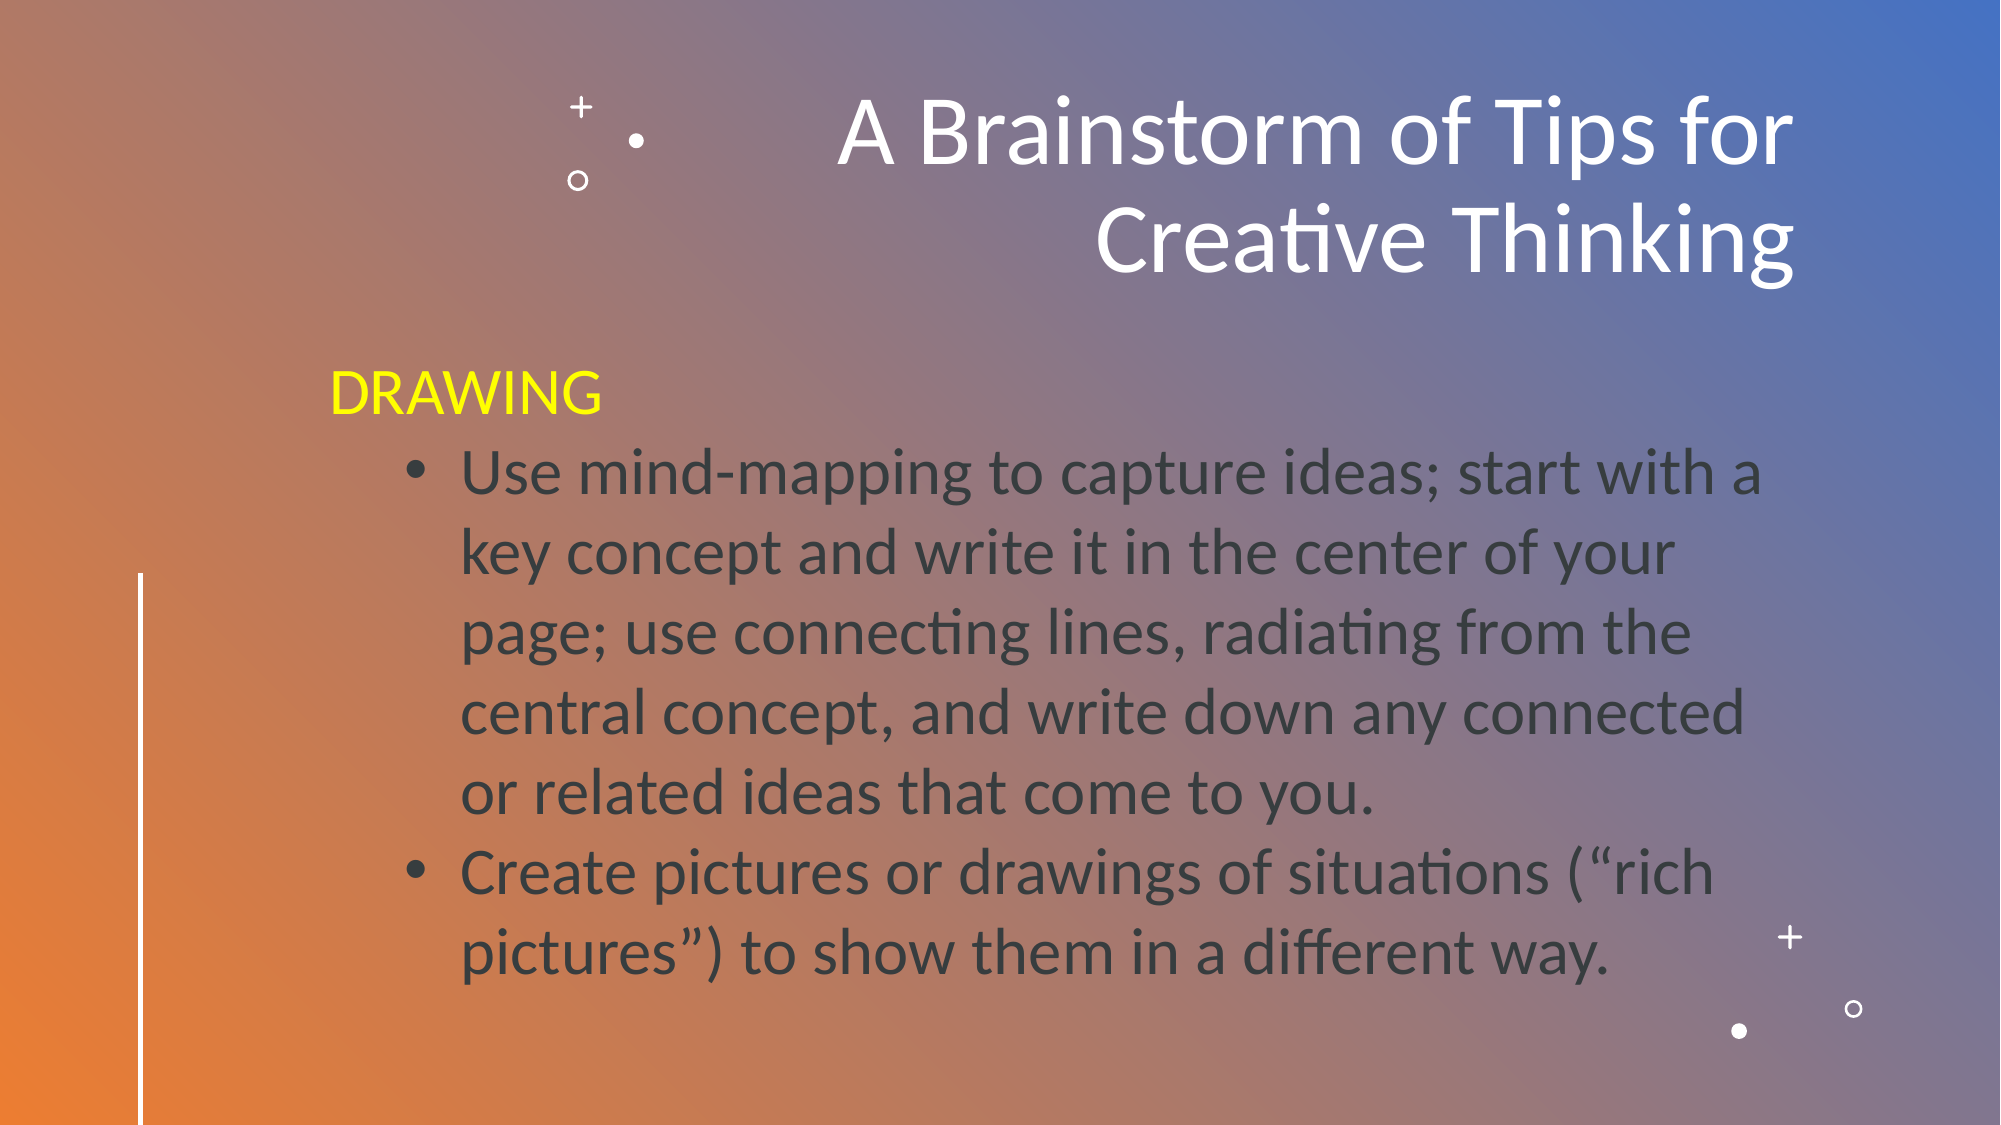

# A Brainstorm of Tips for Creative Thinking

DRAWING
Use mind-mapping to capture ideas; start with a key concept and write it in the center of your page; use connecting lines, radiating from the central concept, and write down any connected or related ideas that come to you.
Create pictures or drawings of situations (“rich pictures”) to show them in a different way.